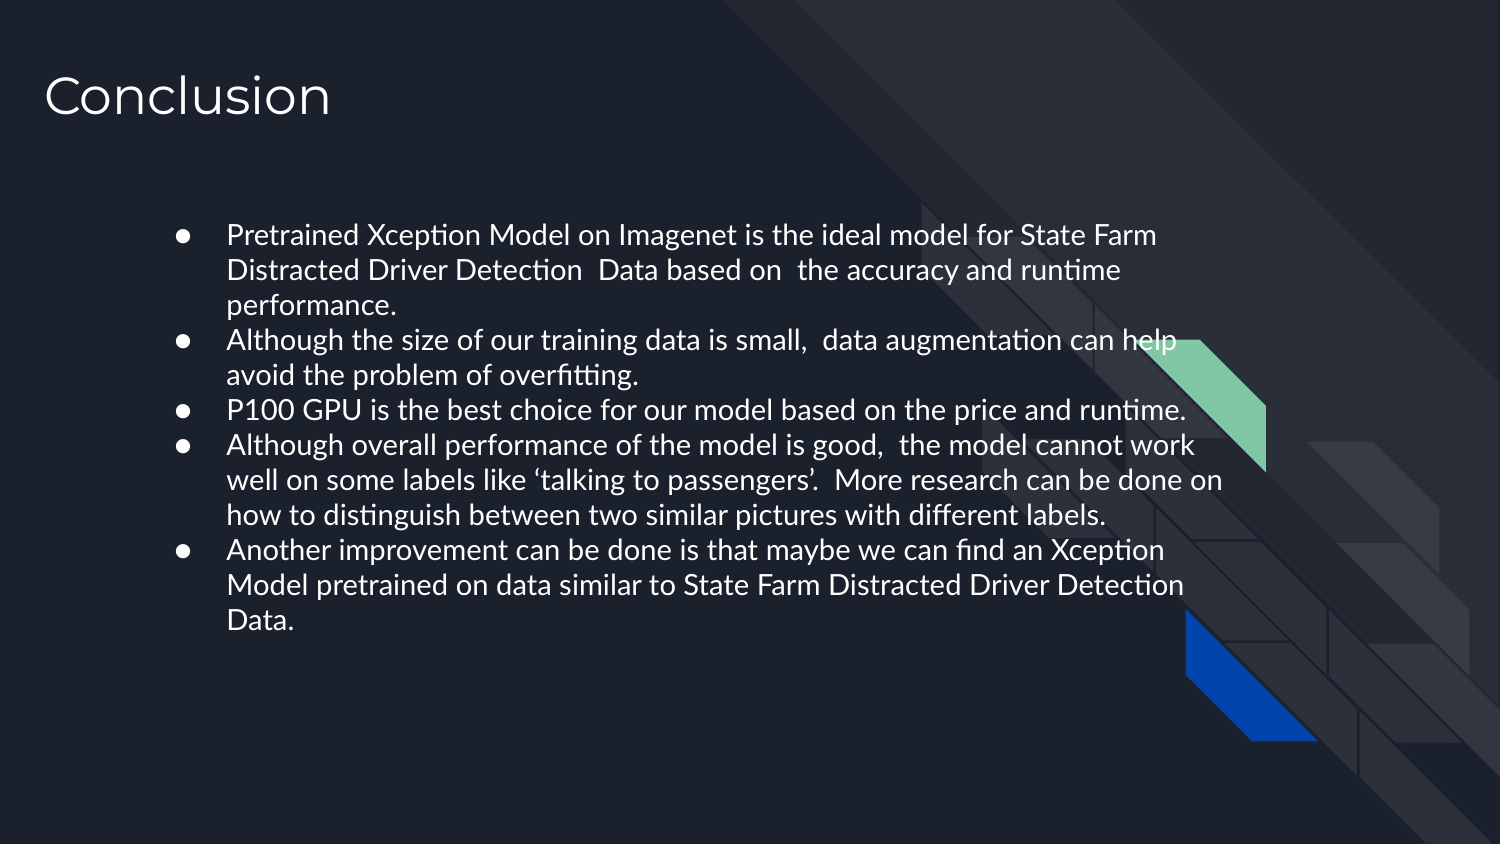

# Conclusion
Pretrained Xception Model on Imagenet is the ideal model for State Farm Distracted Driver Detection  Data based on  the accuracy and runtime performance.
Although the size of our training data is small,  data augmentation can help avoid the problem of overfitting.
P100 GPU is the best choice for our model based on the price and runtime.
Although overall performance of the model is good,  the model cannot work well on some labels like ‘talking to passengers’.  More research can be done on how to distinguish between two similar pictures with different labels.
Another improvement can be done is that maybe we can find an Xception Model pretrained on data similar to State Farm Distracted Driver Detection  Data.